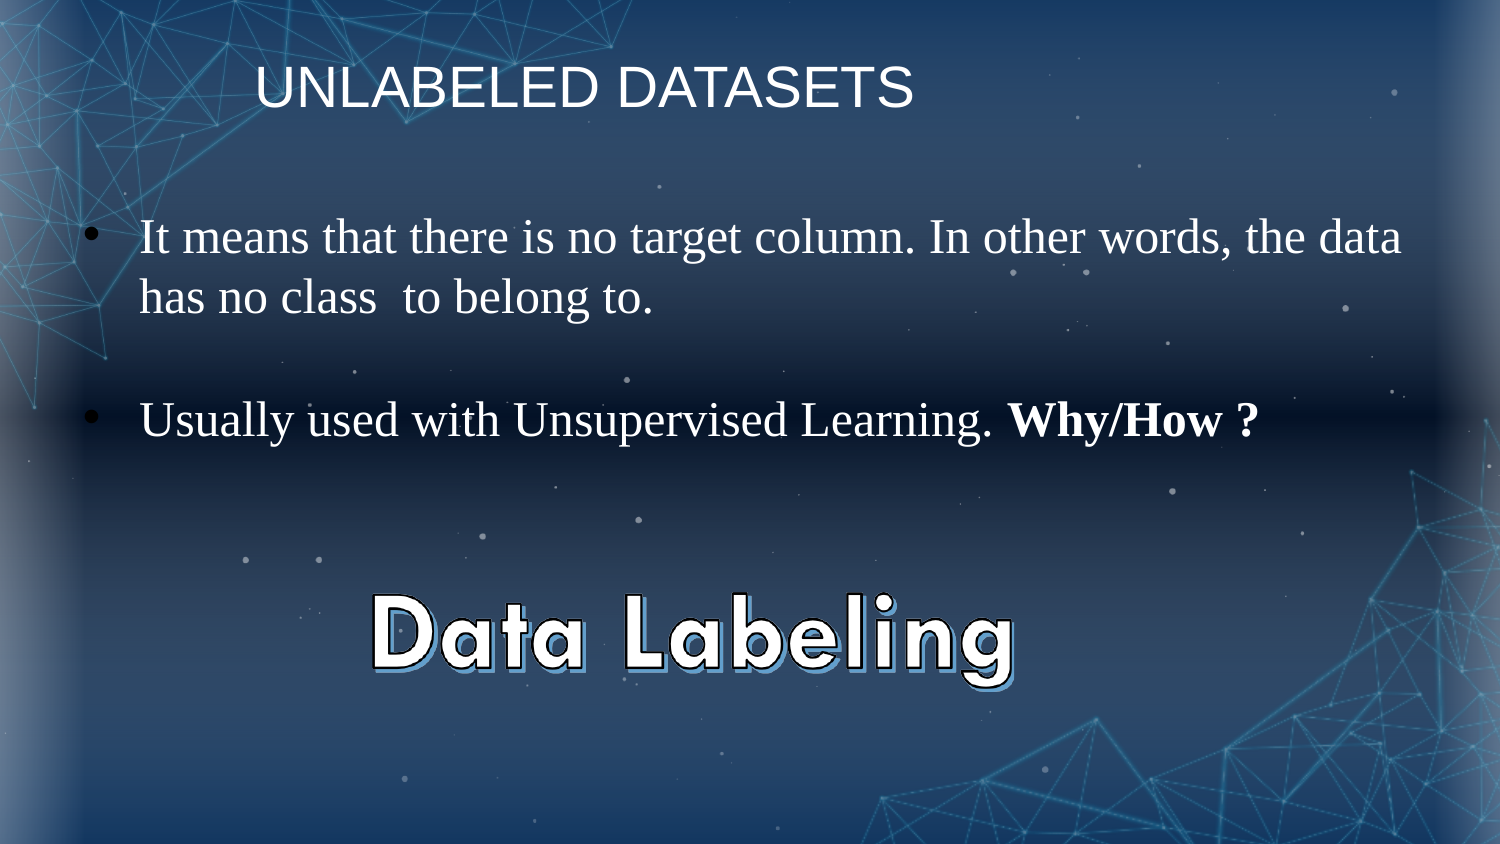

# UNLABELED DATASETS
It means that there is no target column. In other words, the data has no class  to belong to.

Usually used with Unsupervised Learning. Why/How ?